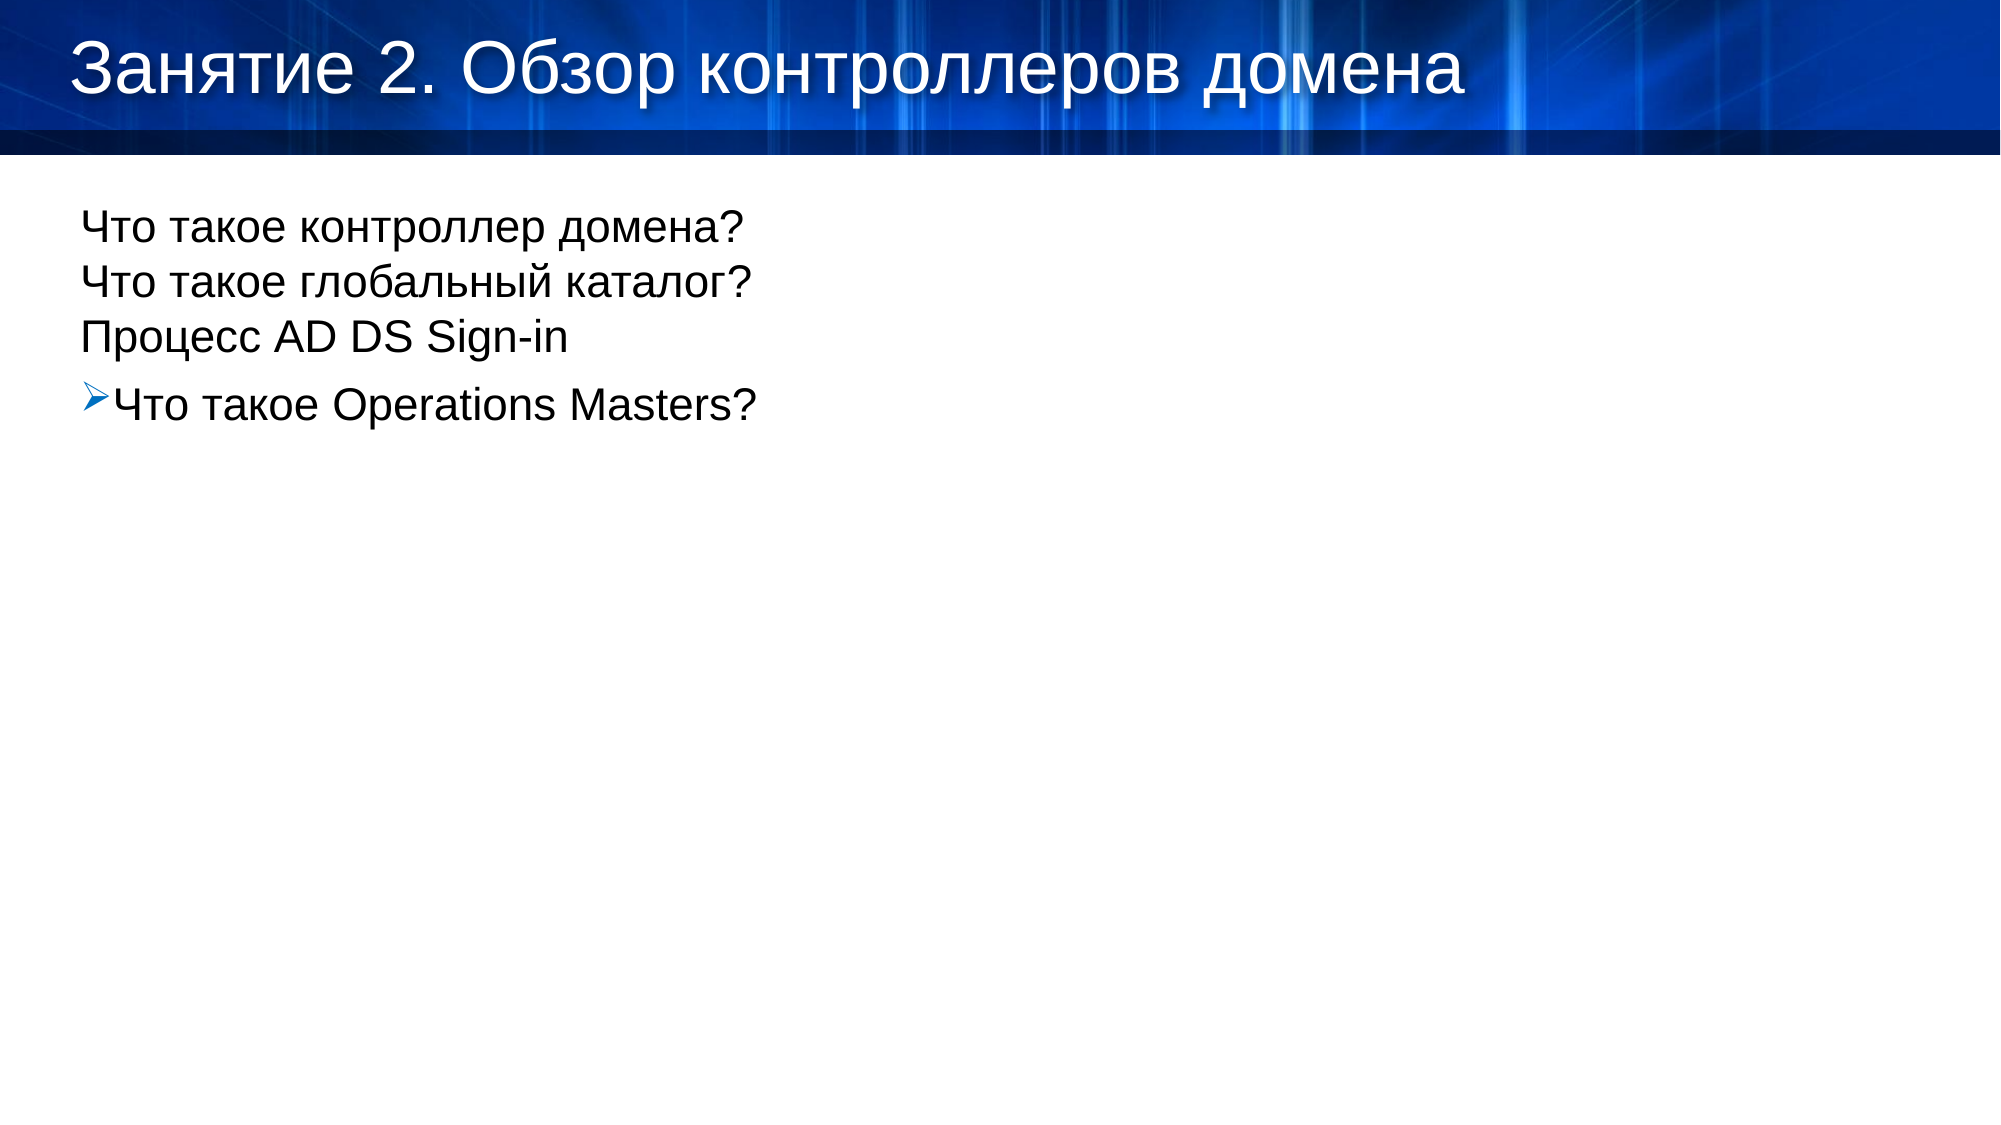

Занятие 2. Обзор контроллеров домена
Что такое контроллер домена?
Что такое глобальный каталог?
Процесс AD DS Sign-in
Что такое Operations Masters?